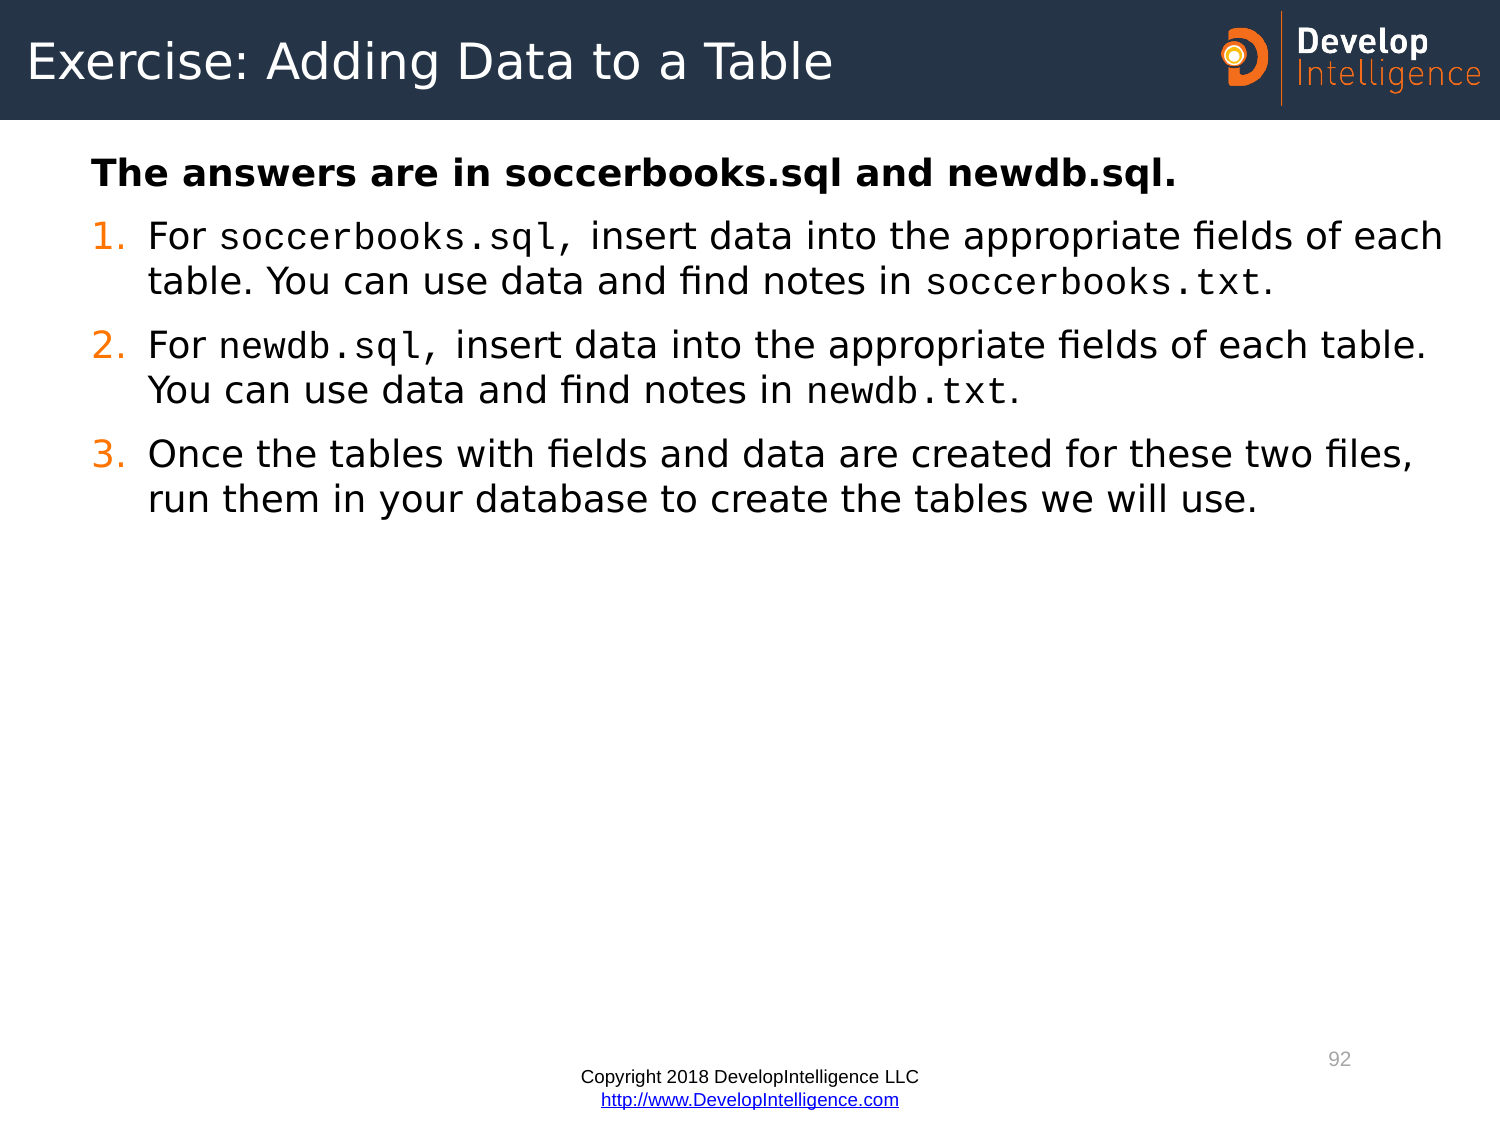

# Exercise: Adding Data to a Table
The answers are in soccerbooks.sql and newdb.sql.
For soccerbooks.sql, insert data into the appropriate fields of each table. You can use data and find notes in soccerbooks.txt.
For newdb.sql, insert data into the appropriate fields of each table. You can use data and find notes in newdb.txt.
Once the tables with fields and data are created for these two files, run them in your database to create the tables we will use.

92